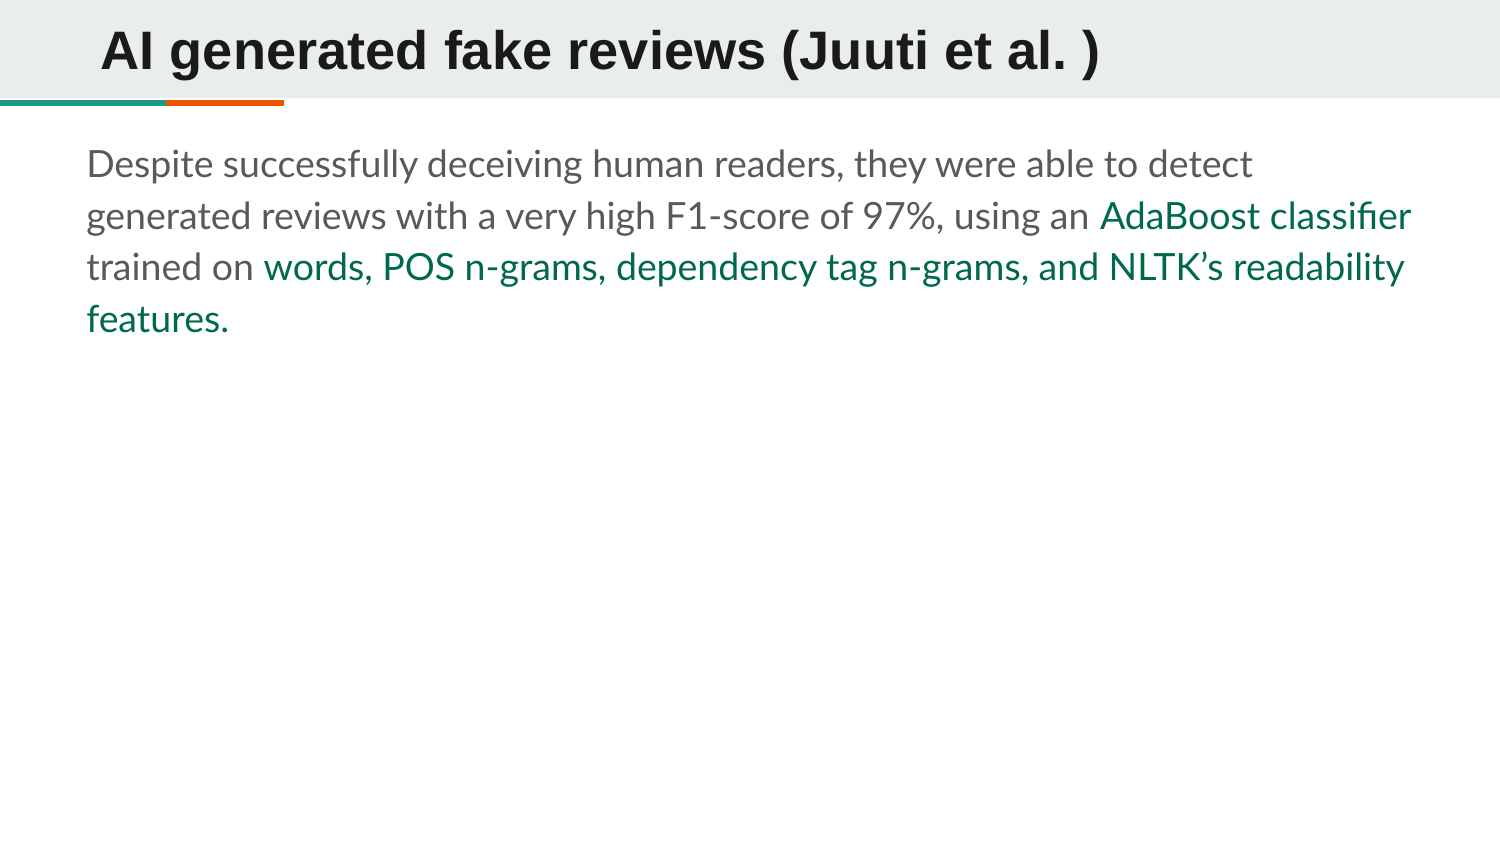

# AI generated fake reviews (Juuti et al. )
Despite successfully deceiving human readers, they were able to detect generated reviews with a very high F1-score of 97%, using an AdaBoost classifier trained on words, POS n-grams, dependency tag n-grams, and NLTK’s readability features.